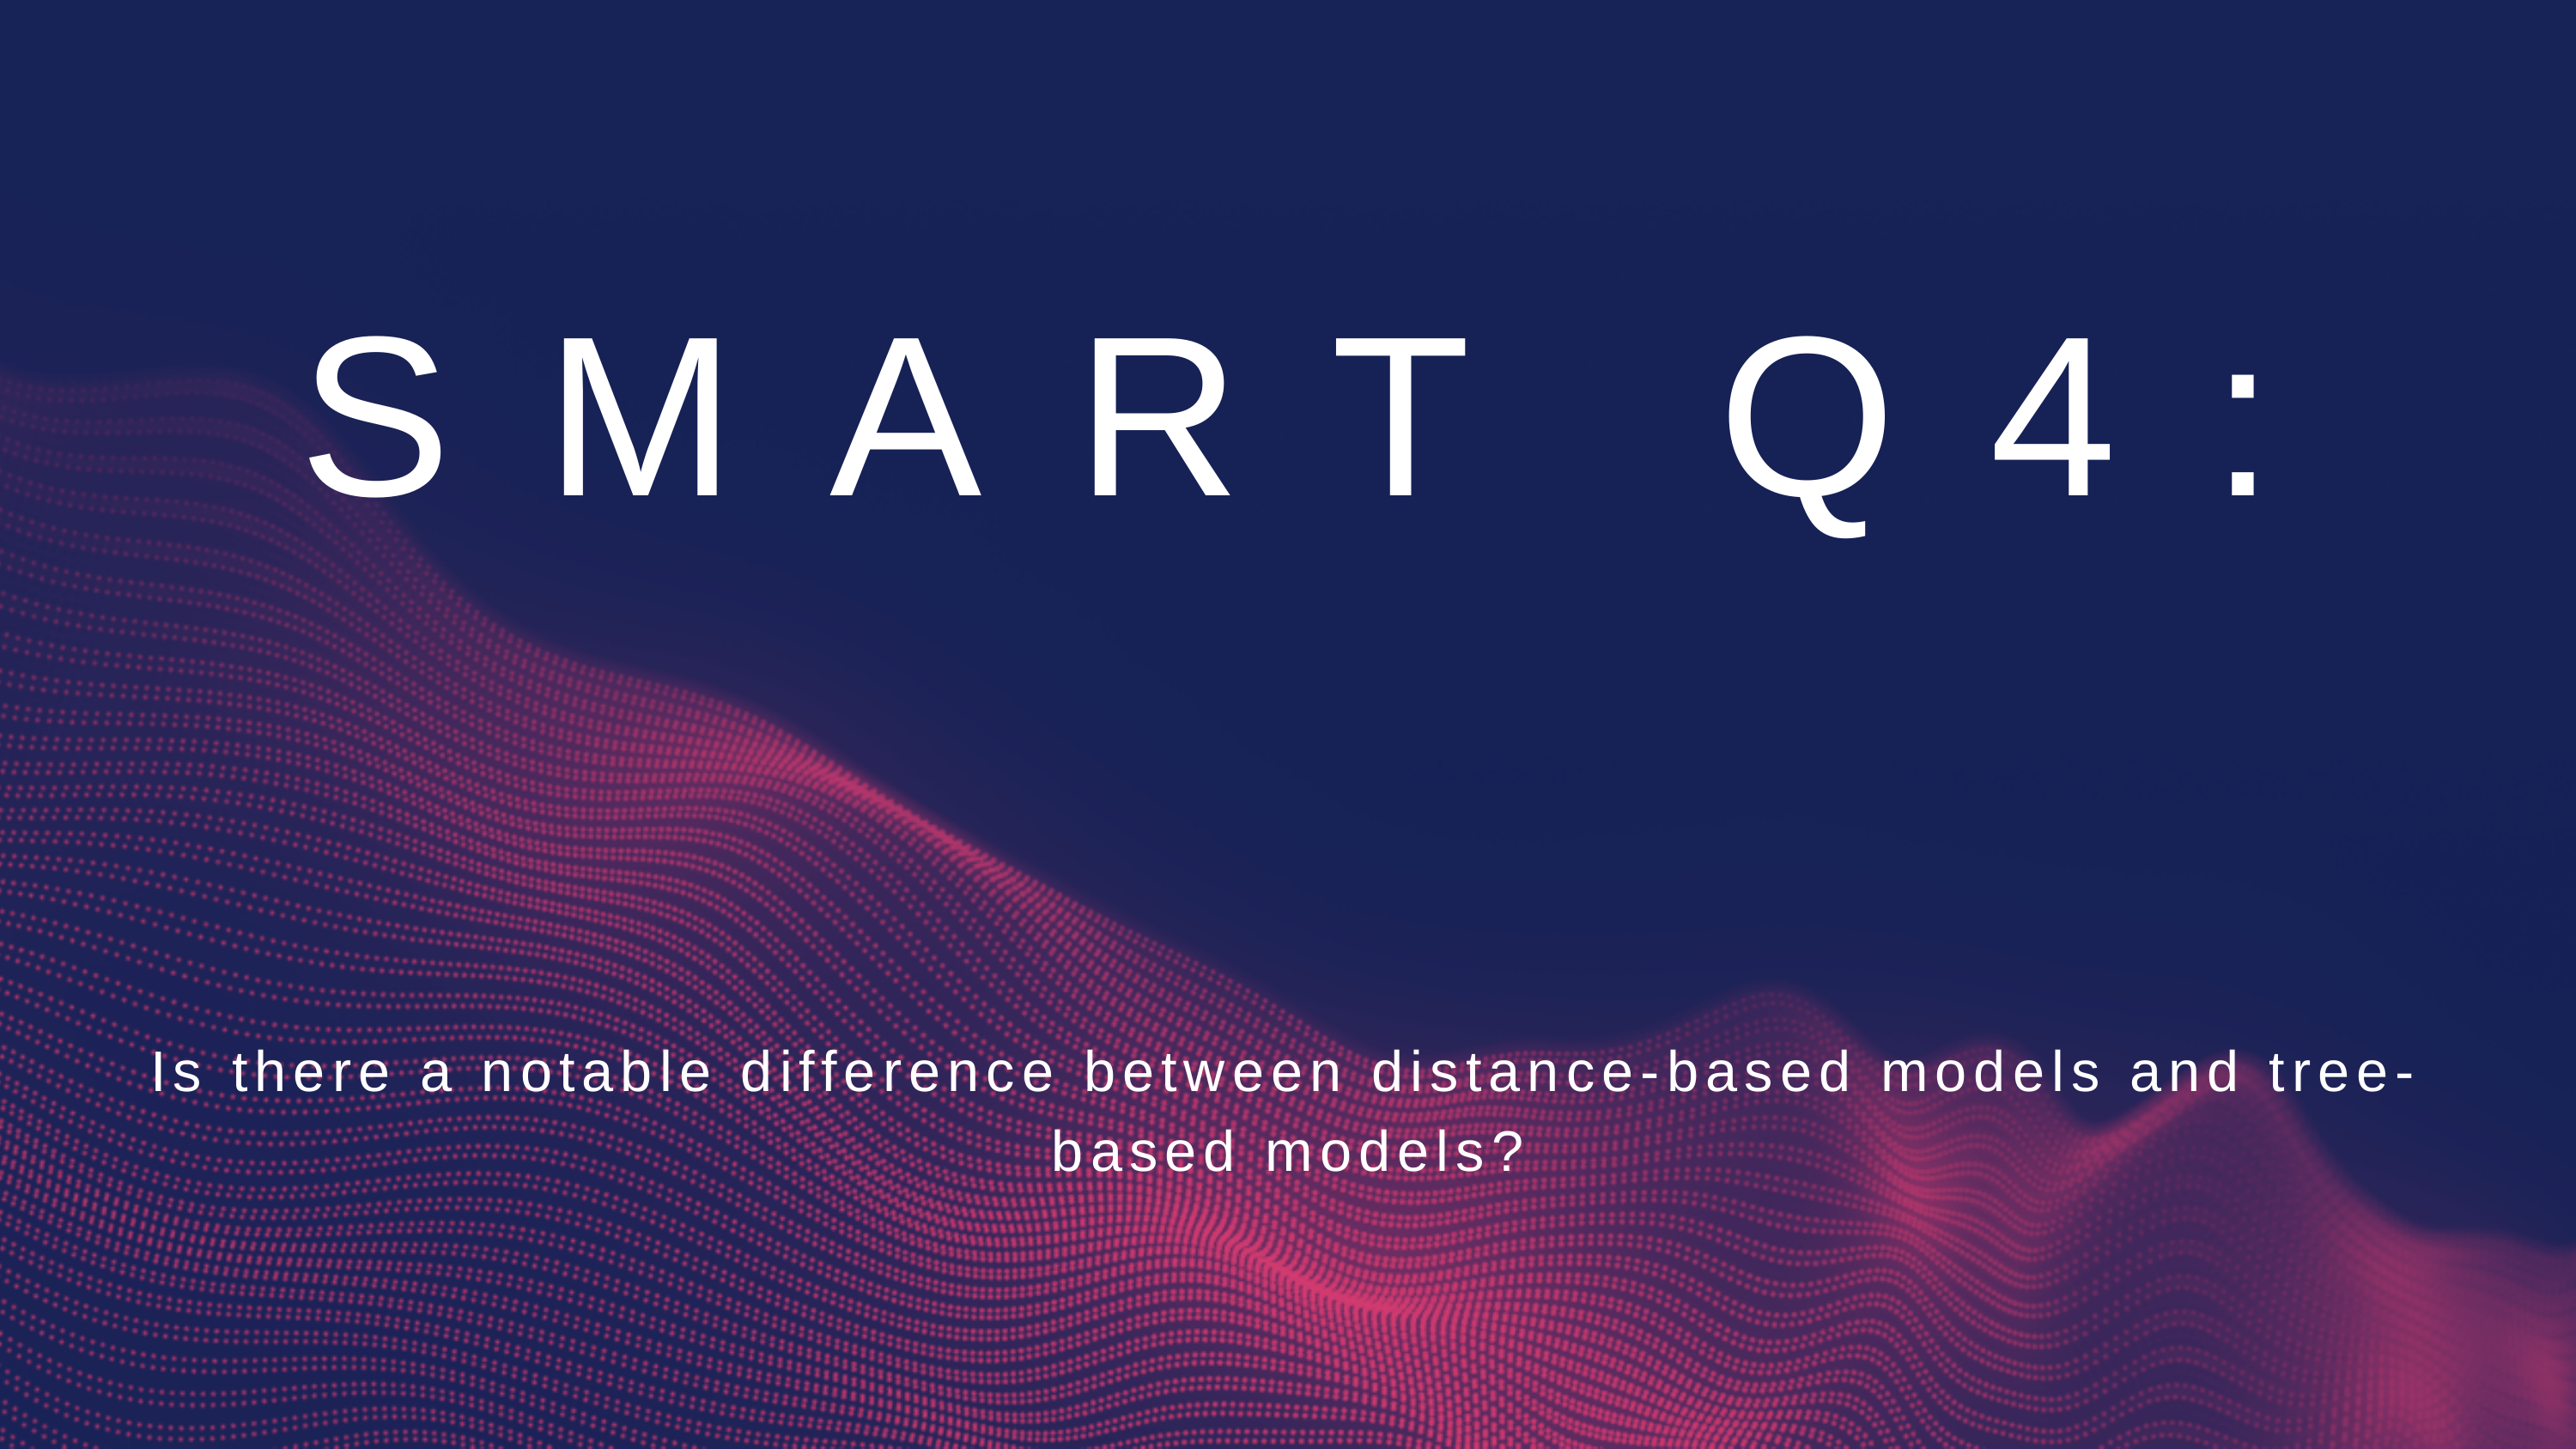

SMART Q4:
Is there a notable difference between distance-based models and tree-based models?